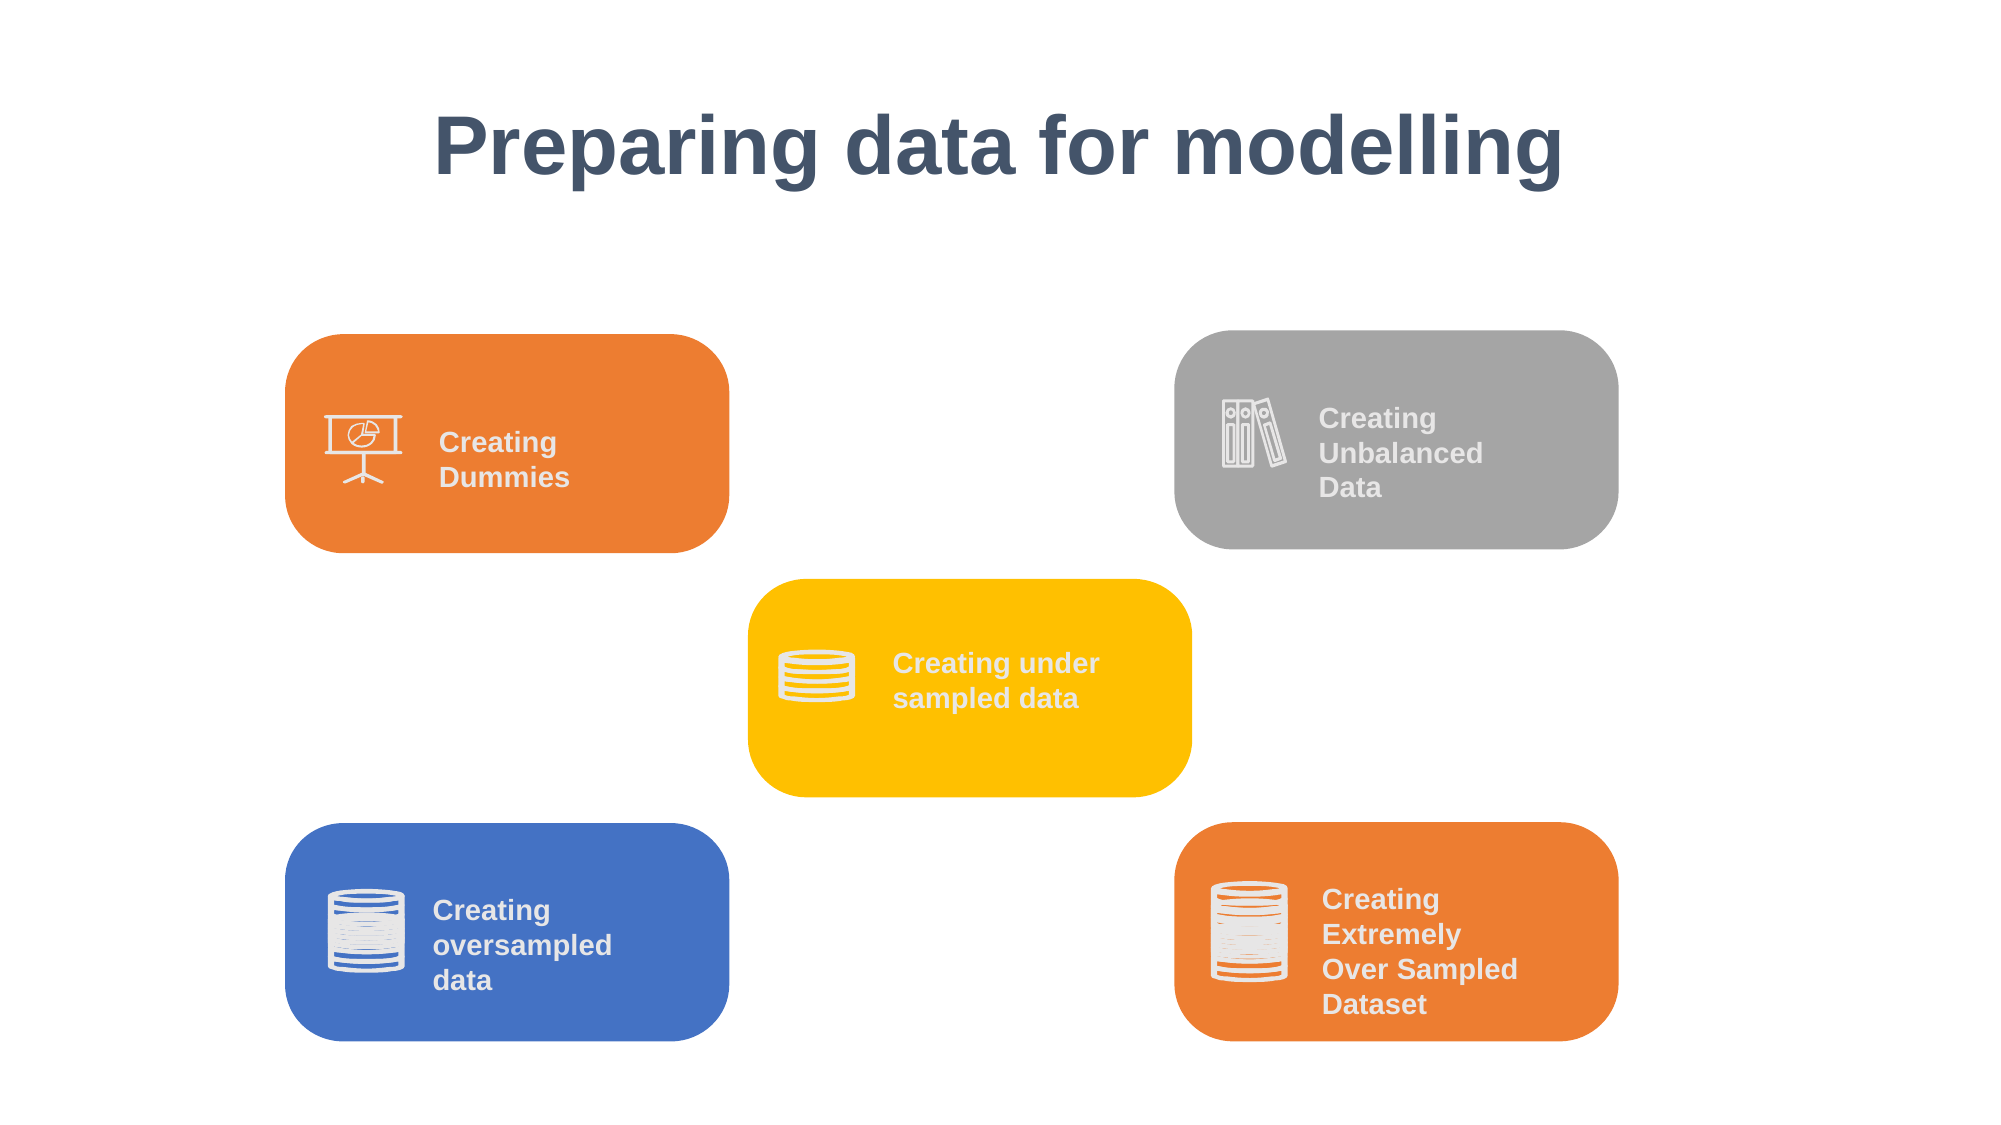

Preparing data for modelling

Creating Unbalanced Data

Creating Dummies

Creating under sampled data

Creating Extremely Over Sampled Dataset

Creating oversampled data